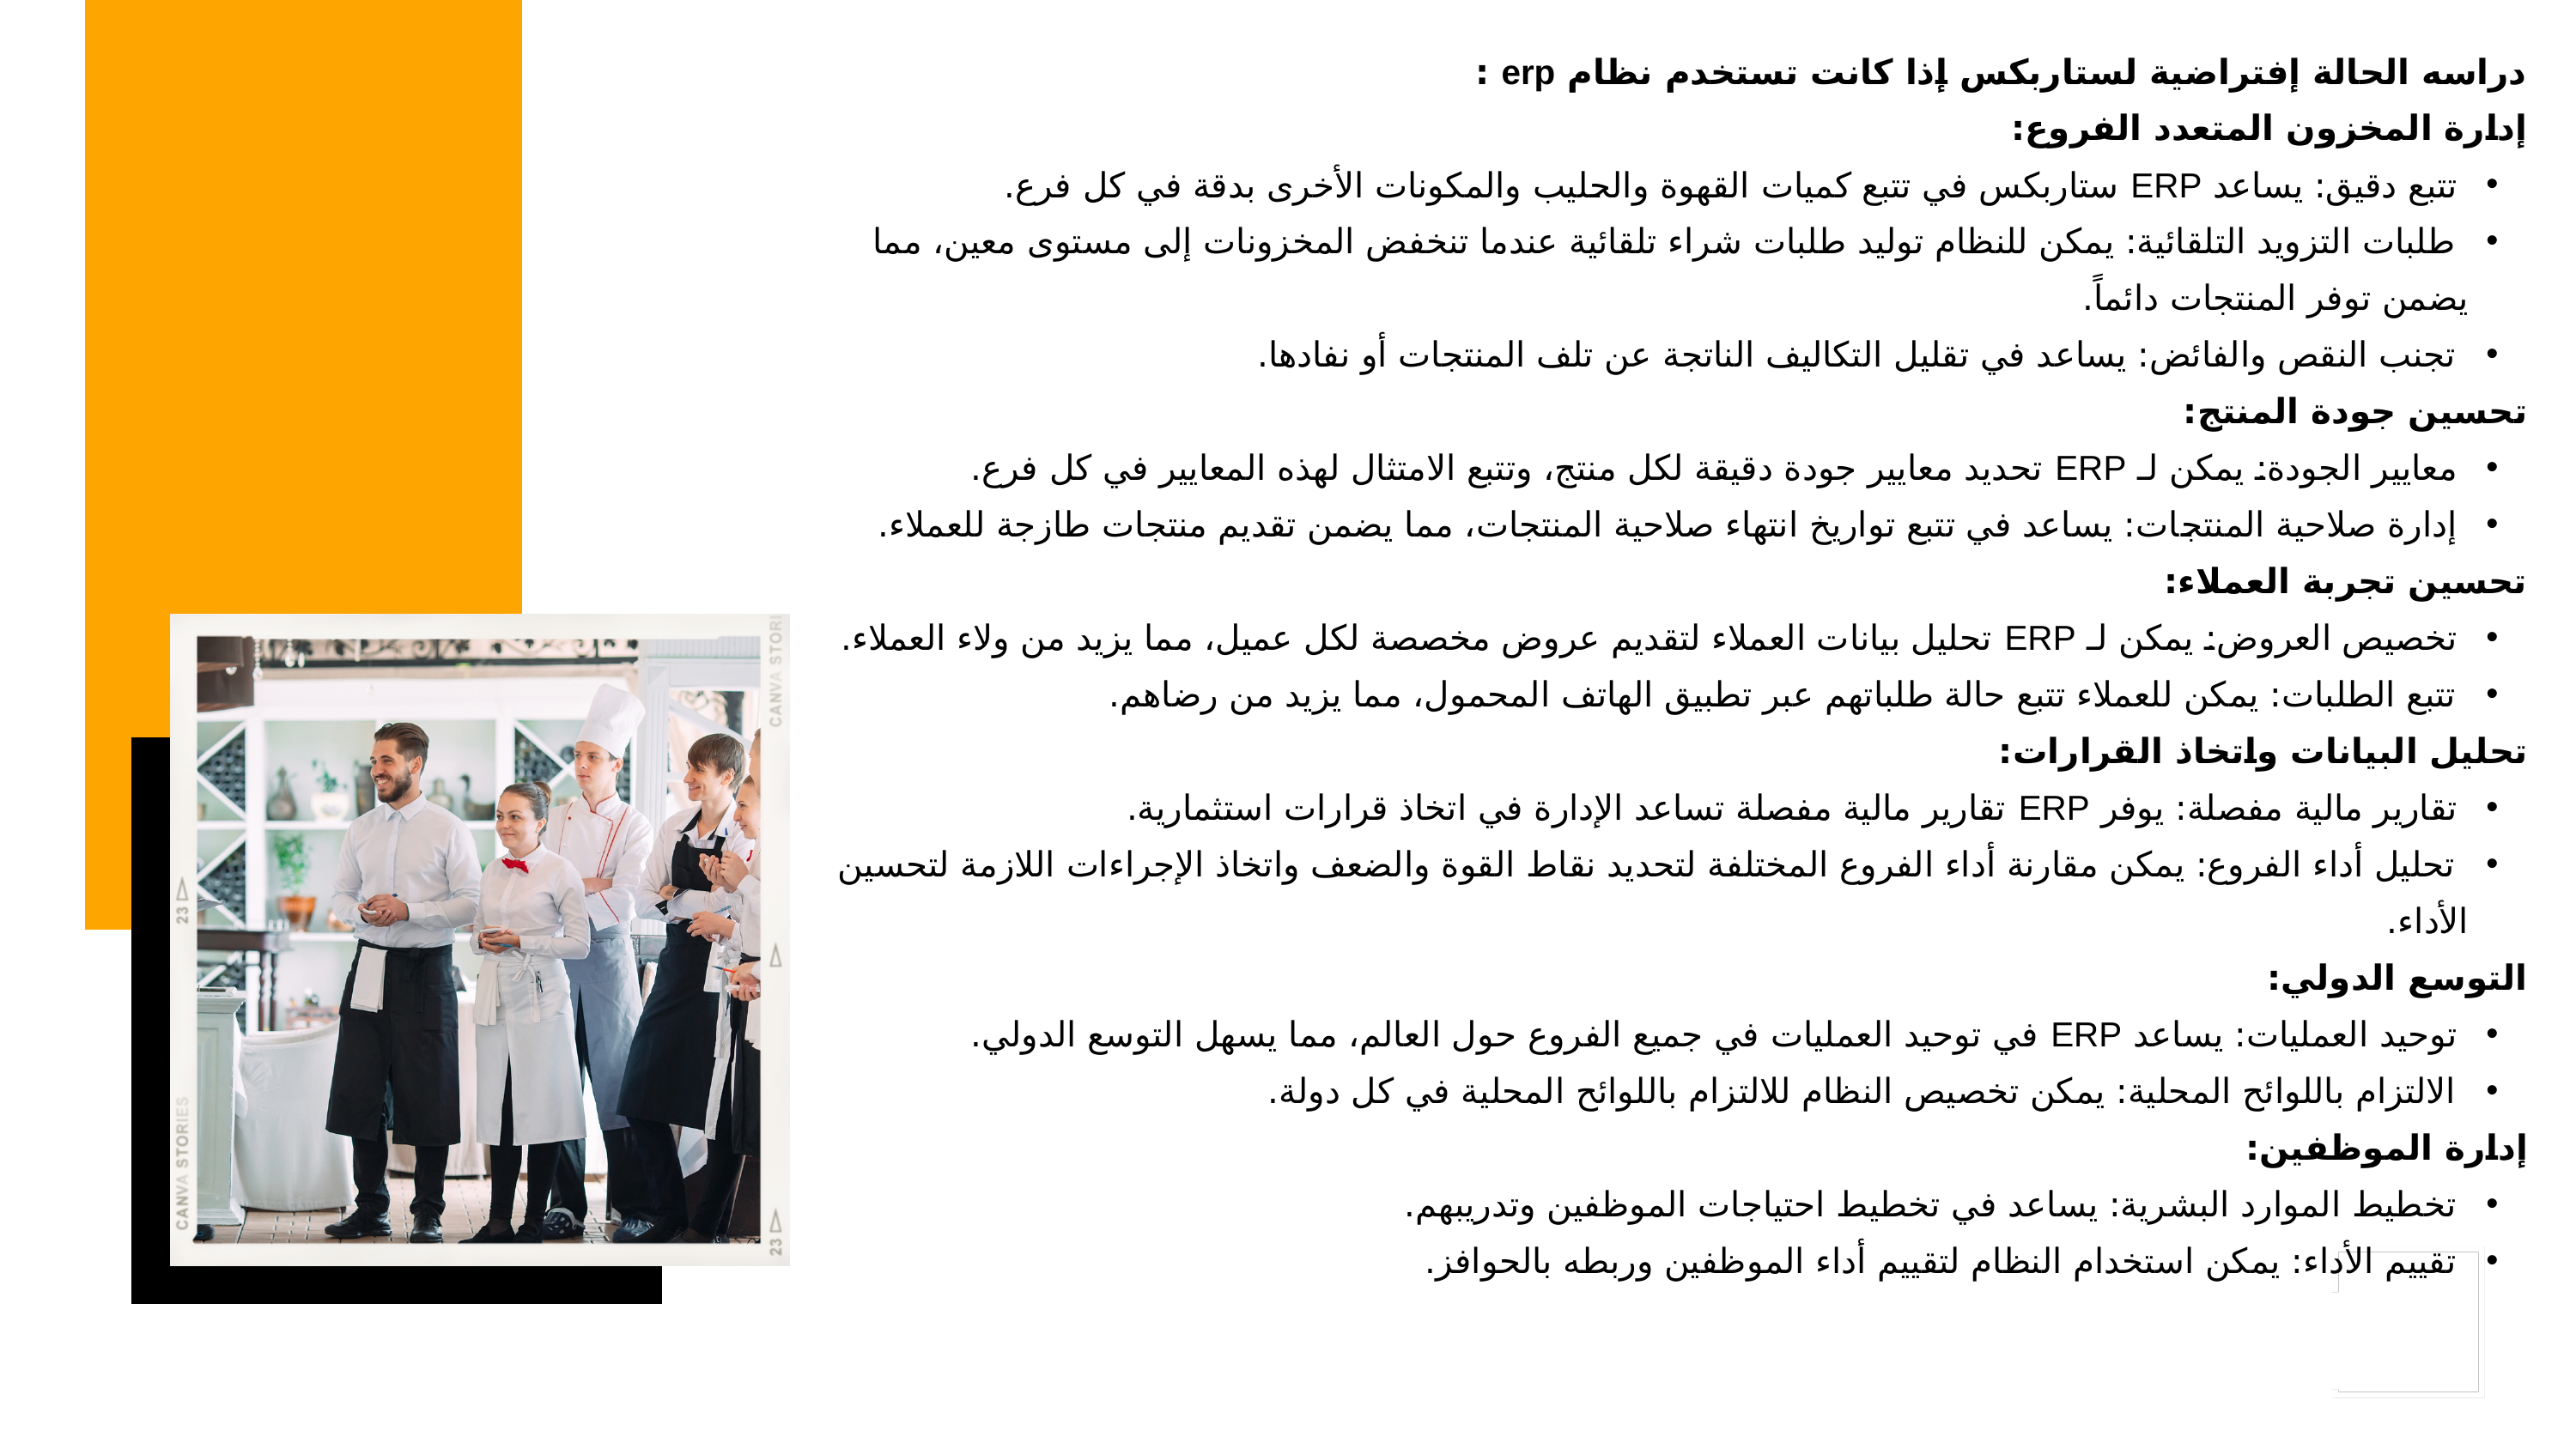

دراسه الحالة إفتراضية لستاربكس إذا كانت تستخدم نظام erp :
إدارة المخزون المتعدد الفروع:
 تتبع دقيق: يساعد ERP ستاربكس في تتبع كميات القهوة والحليب والمكونات الأخرى بدقة في كل فرع.
 طلبات التزويد التلقائية: يمكن للنظام توليد طلبات شراء تلقائية عندما تنخفض المخزونات إلى مستوى معين، مما يضمن توفر المنتجات دائماً.
 تجنب النقص والفائض: يساعد في تقليل التكاليف الناتجة عن تلف المنتجات أو نفادها.
تحسين جودة المنتج:
 معايير الجودة: يمكن لـ ERP تحديد معايير جودة دقيقة لكل منتج، وتتبع الامتثال لهذه المعايير في كل فرع.
 إدارة صلاحية المنتجات: يساعد في تتبع تواريخ انتهاء صلاحية المنتجات، مما يضمن تقديم منتجات طازجة للعملاء.
تحسين تجربة العملاء:
 تخصيص العروض: يمكن لـ ERP تحليل بيانات العملاء لتقديم عروض مخصصة لكل عميل، مما يزيد من ولاء العملاء.
 تتبع الطلبات: يمكن للعملاء تتبع حالة طلباتهم عبر تطبيق الهاتف المحمول، مما يزيد من رضاهم.
تحليل البيانات واتخاذ القرارات:
 تقارير مالية مفصلة: يوفر ERP تقارير مالية مفصلة تساعد الإدارة في اتخاذ قرارات استثمارية.
 تحليل أداء الفروع: يمكن مقارنة أداء الفروع المختلفة لتحديد نقاط القوة والضعف واتخاذ الإجراءات اللازمة لتحسين الأداء.
التوسع الدولي:
 توحيد العمليات: يساعد ERP في توحيد العمليات في جميع الفروع حول العالم، مما يسهل التوسع الدولي.
 الالتزام باللوائح المحلية: يمكن تخصيص النظام للالتزام باللوائح المحلية في كل دولة.
إدارة الموظفين:
 تخطيط الموارد البشرية: يساعد في تخطيط احتياجات الموظفين وتدريبهم.
 تقييم الأداء: يمكن استخدام النظام لتقييم أداء الموظفين وربطه بالحوافز.